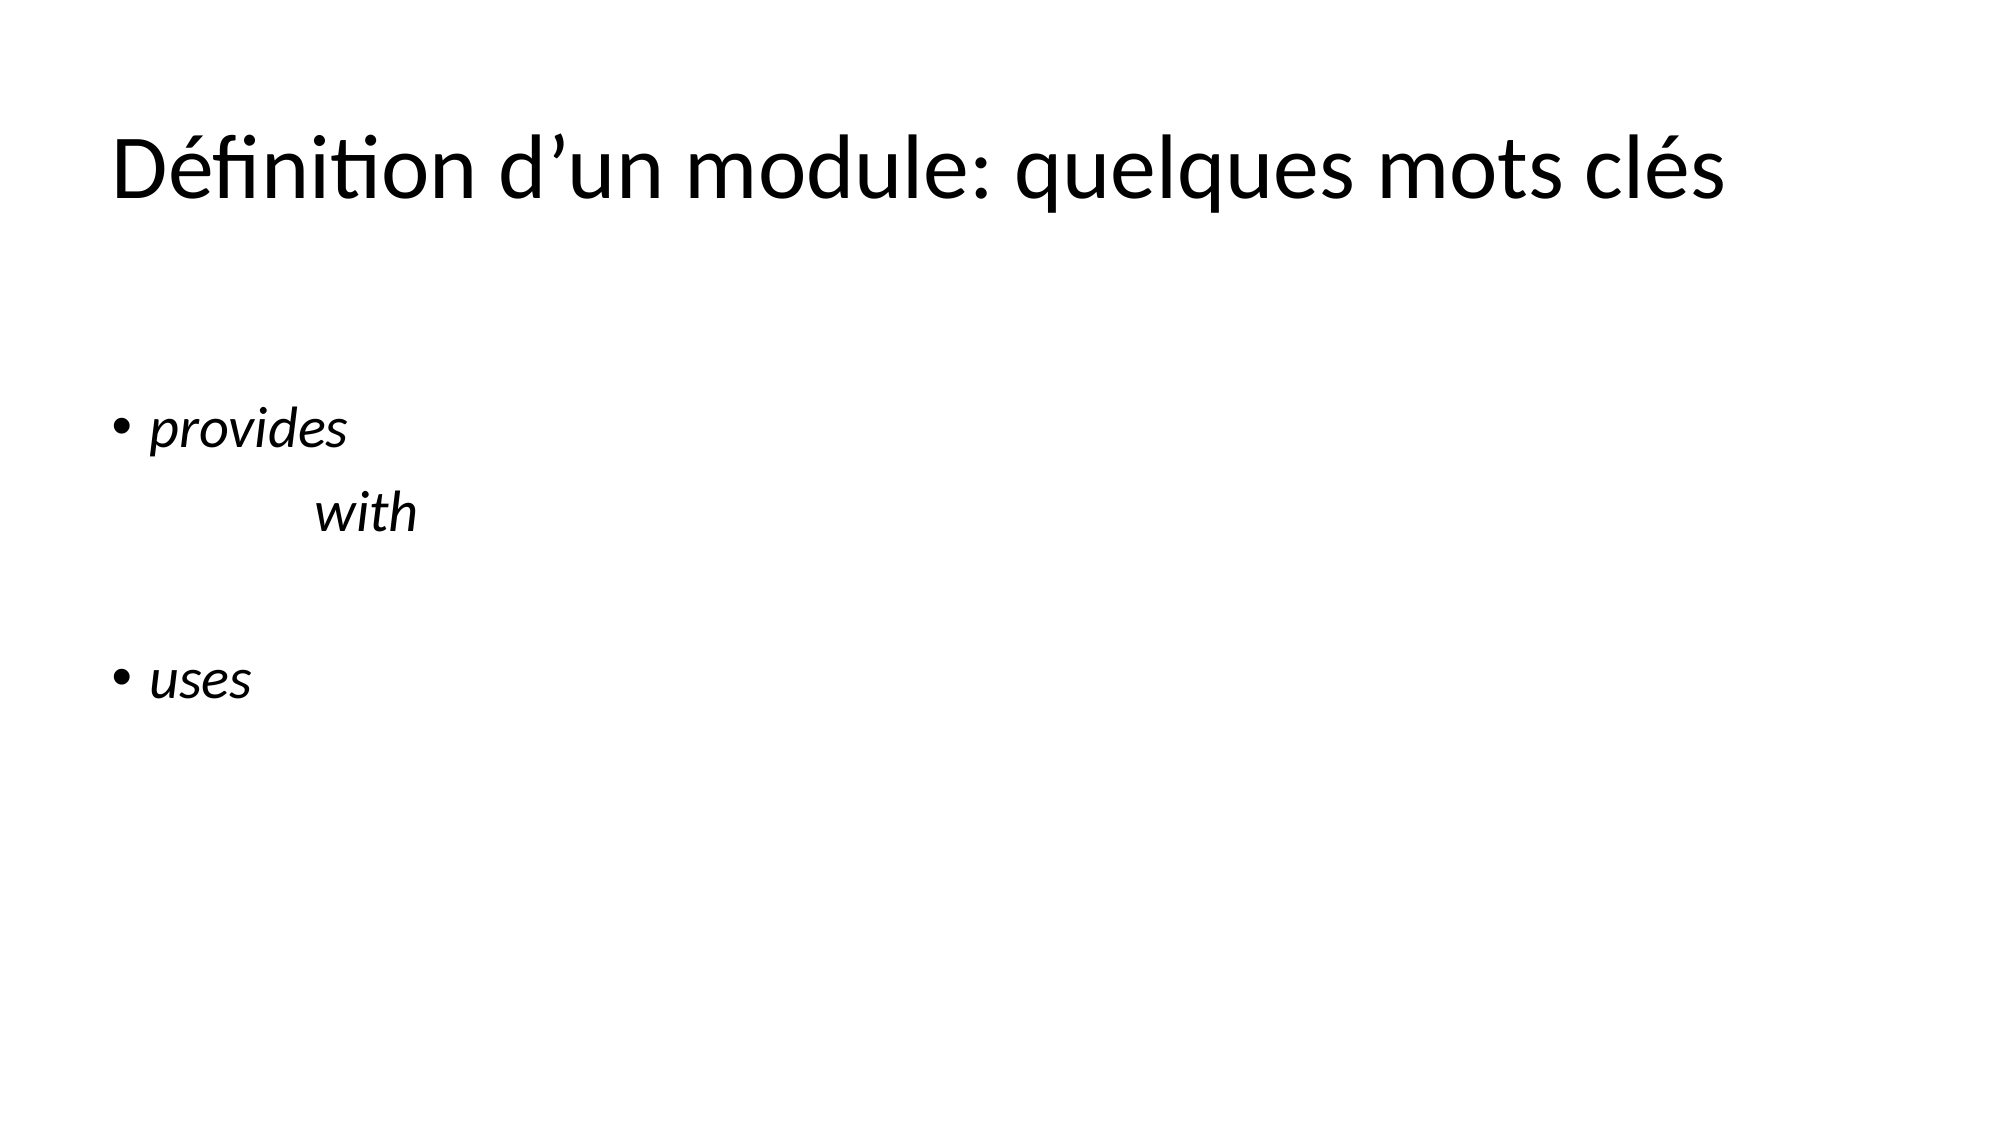

# Définition d’un module: quelques mots clés

provides
	    with

uses